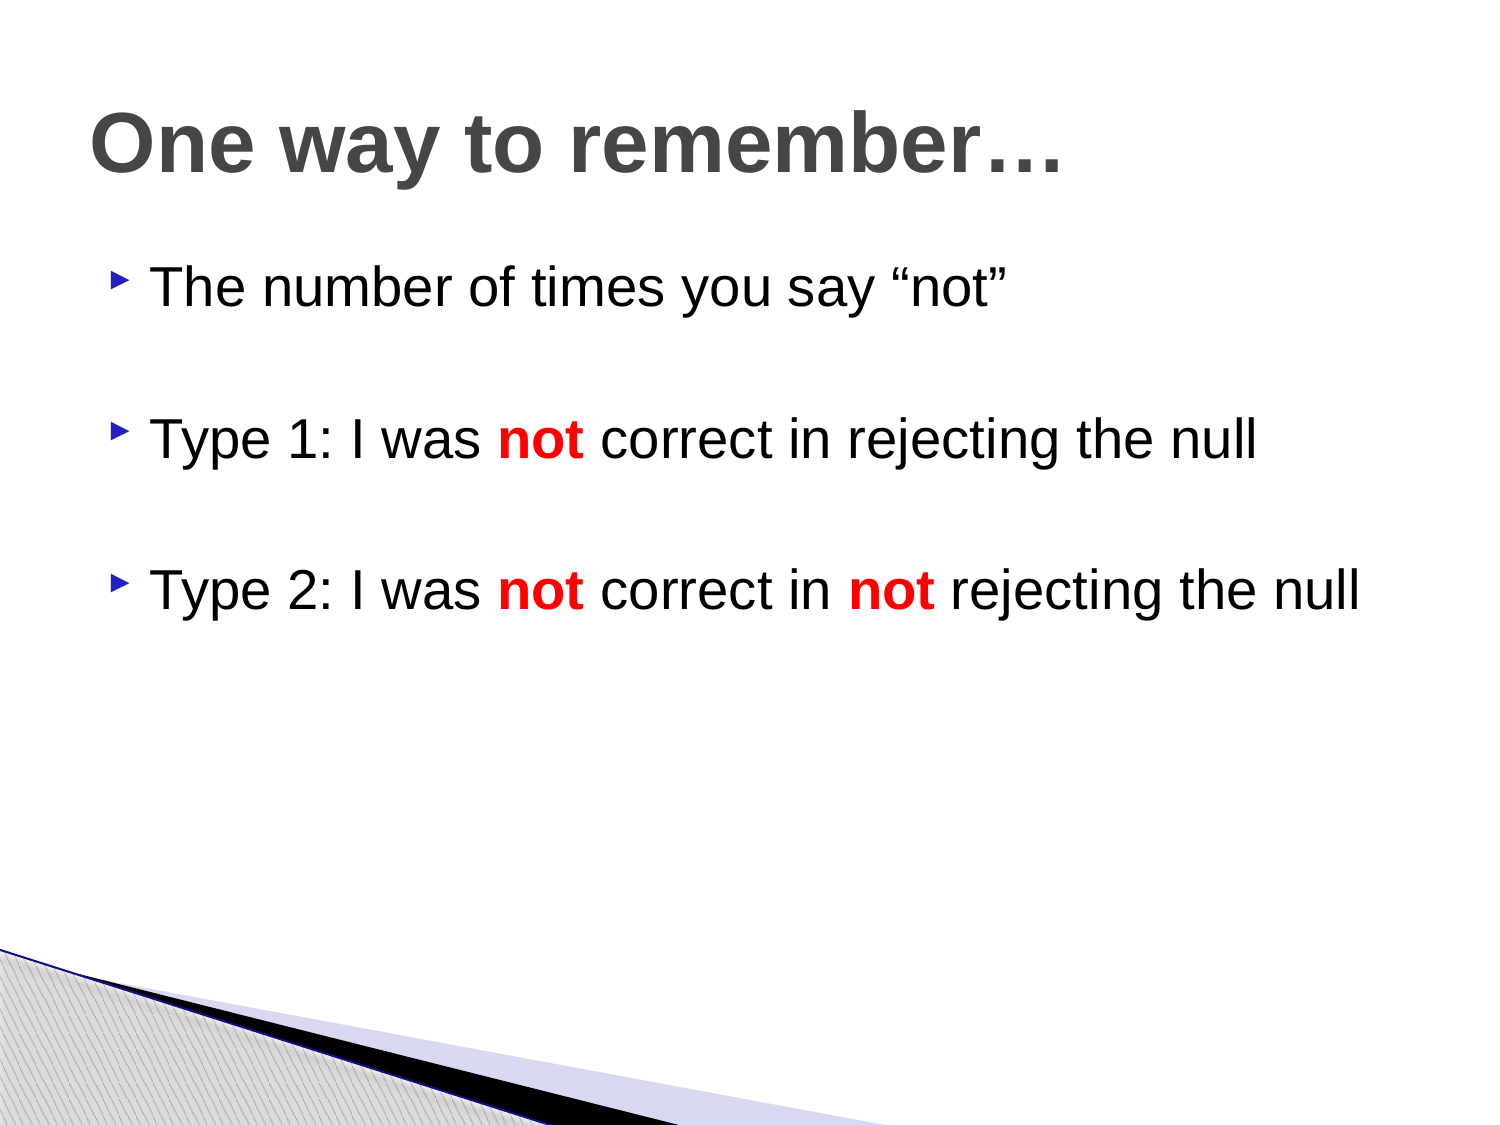

# One way to remember…
The number of times you say “not”

Type 1: I was not correct in rejecting the null

Type 2: I was not correct in not rejecting the null